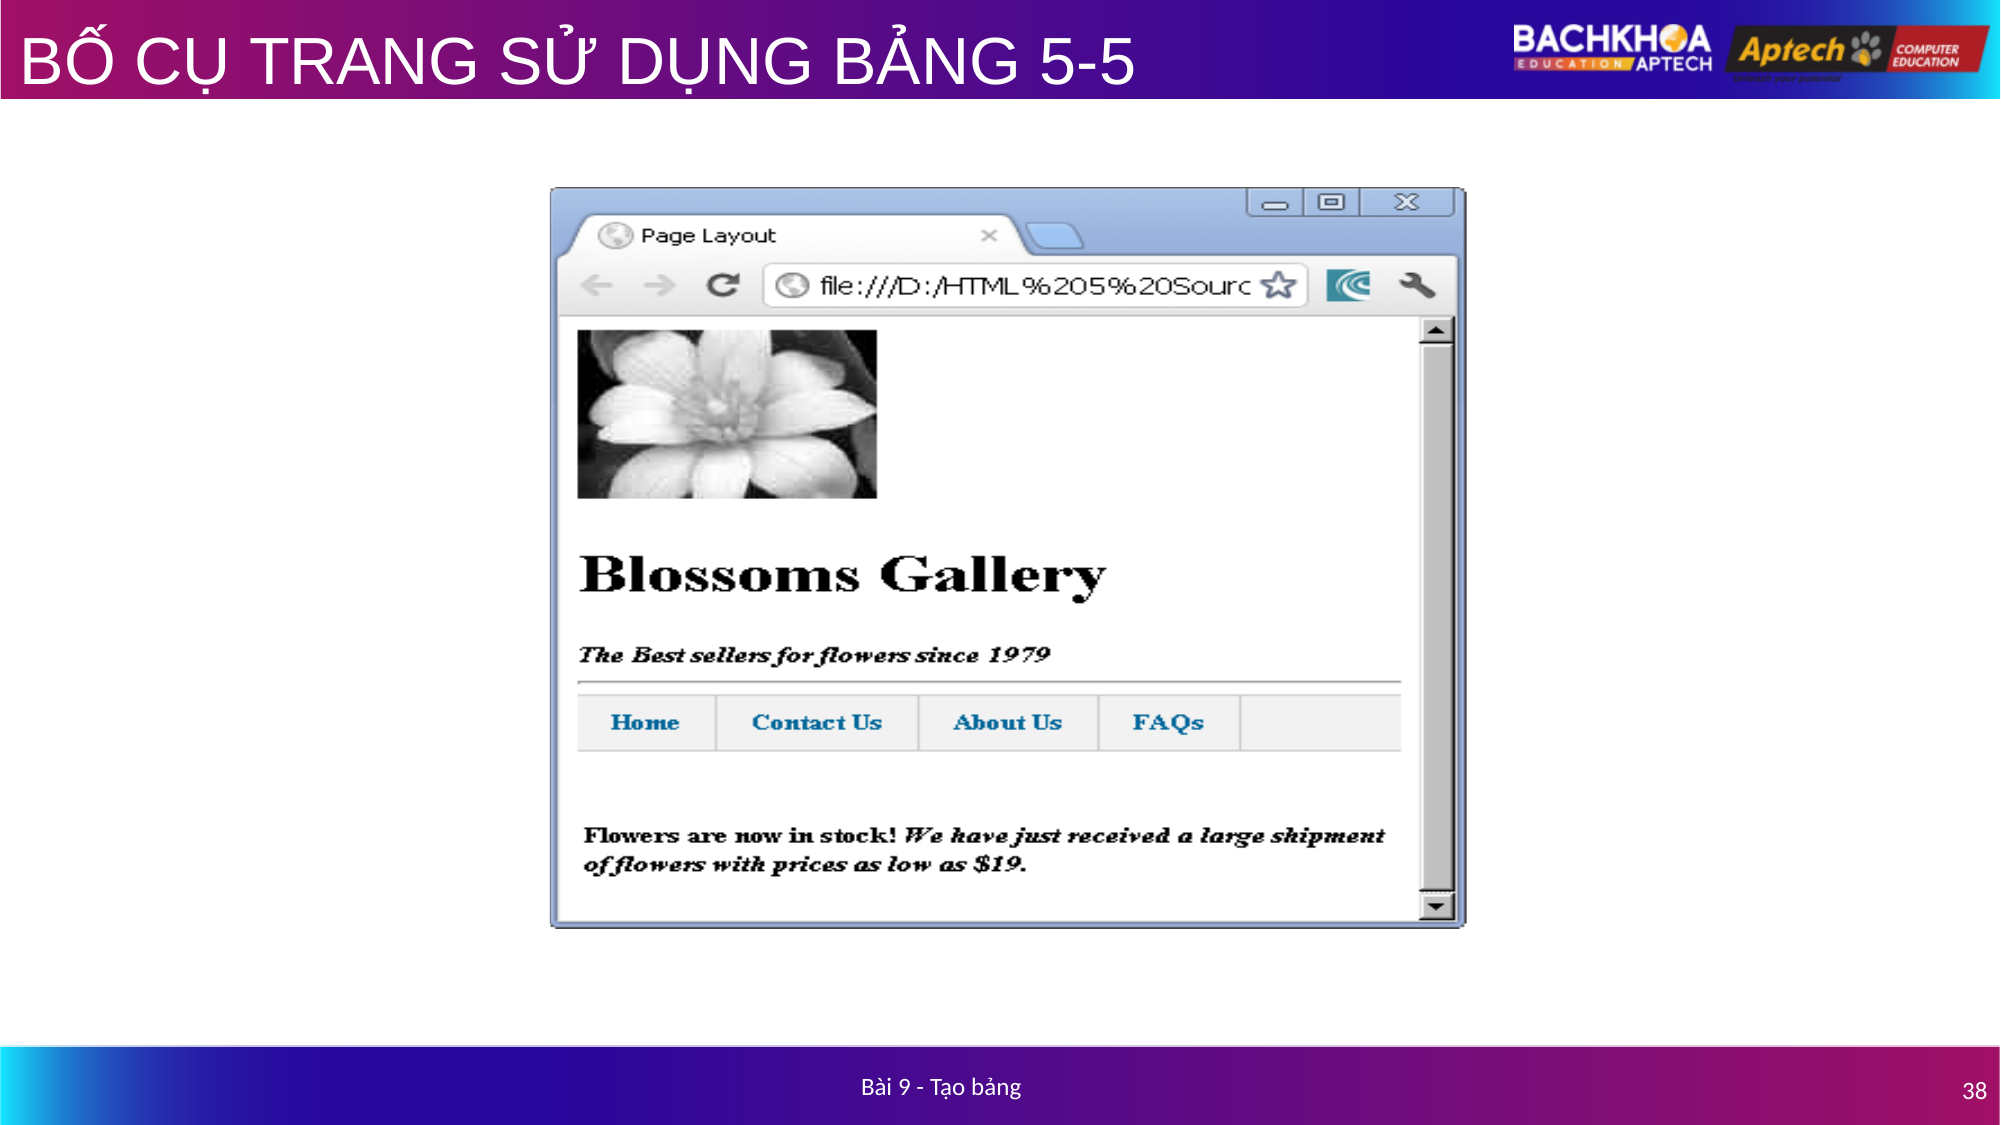

# BỐ CỤ TRANG SỬ DỤNG BẢNG 5-5

Bài 9 - Tạo bảng
38